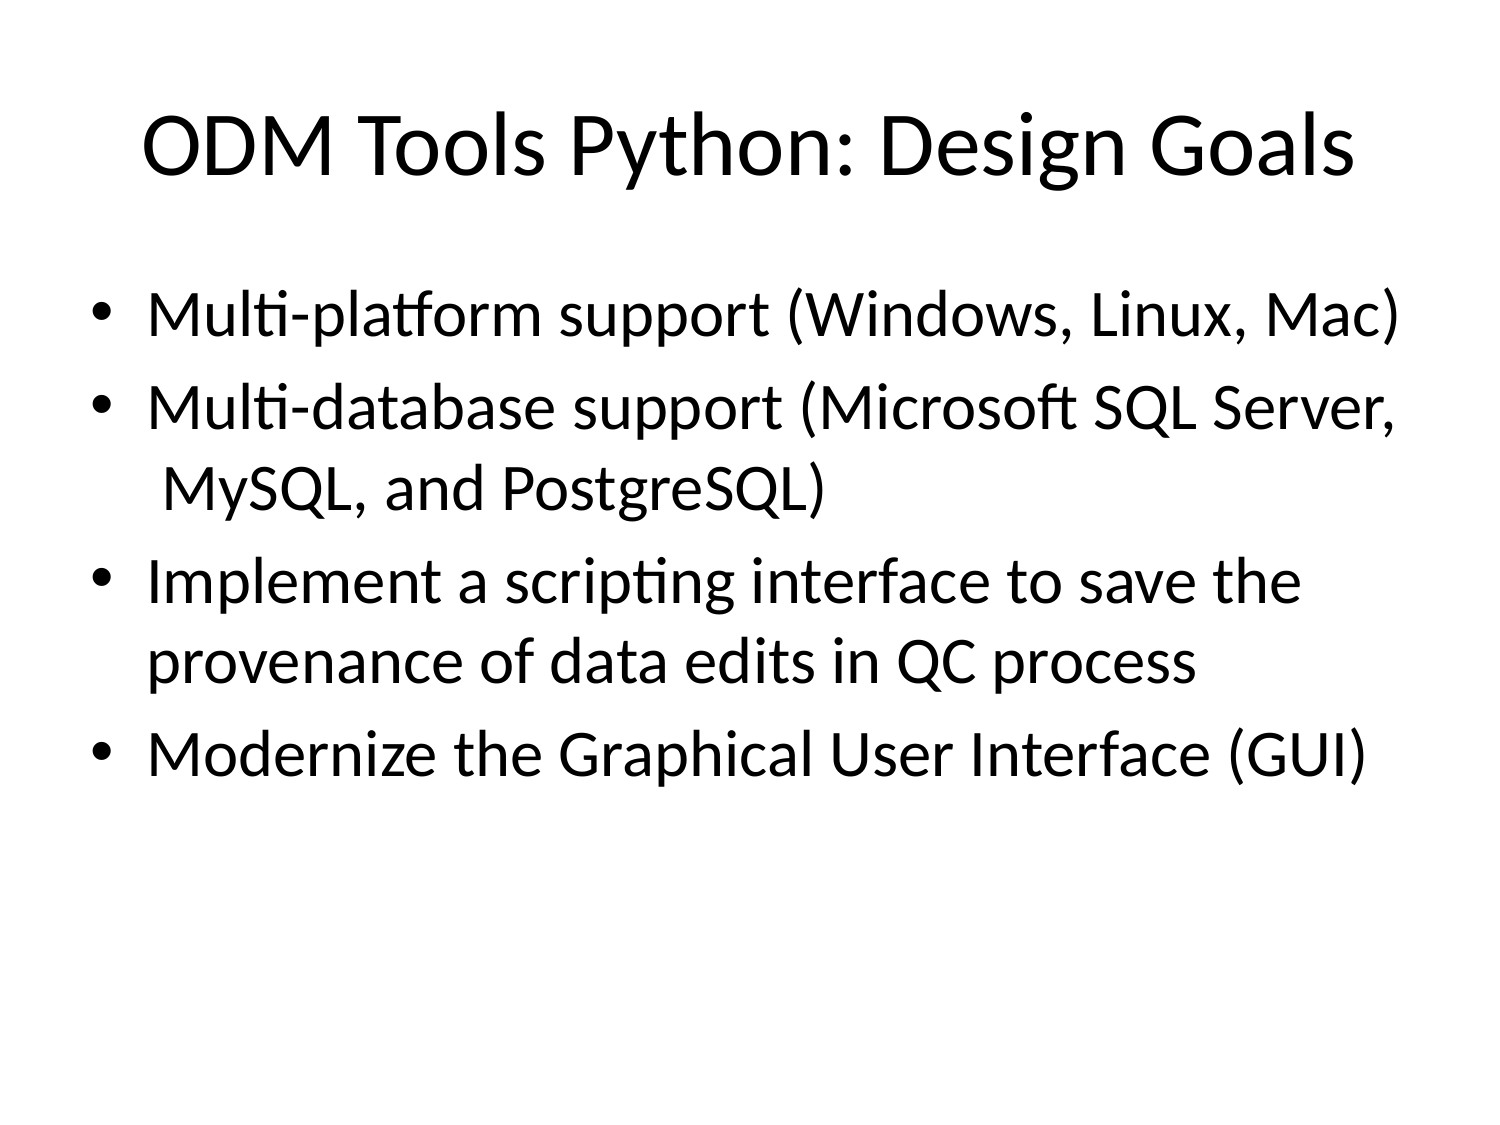

# ODM Tools Python: Design Goals
Multi-platform support (Windows, Linux, Mac)
Multi-database support (Microsoft SQL Server,  MySQL, and PostgreSQL)
Implement a scripting interface to save the provenance of data edits in QC process
Modernize the Graphical User Interface (GUI)